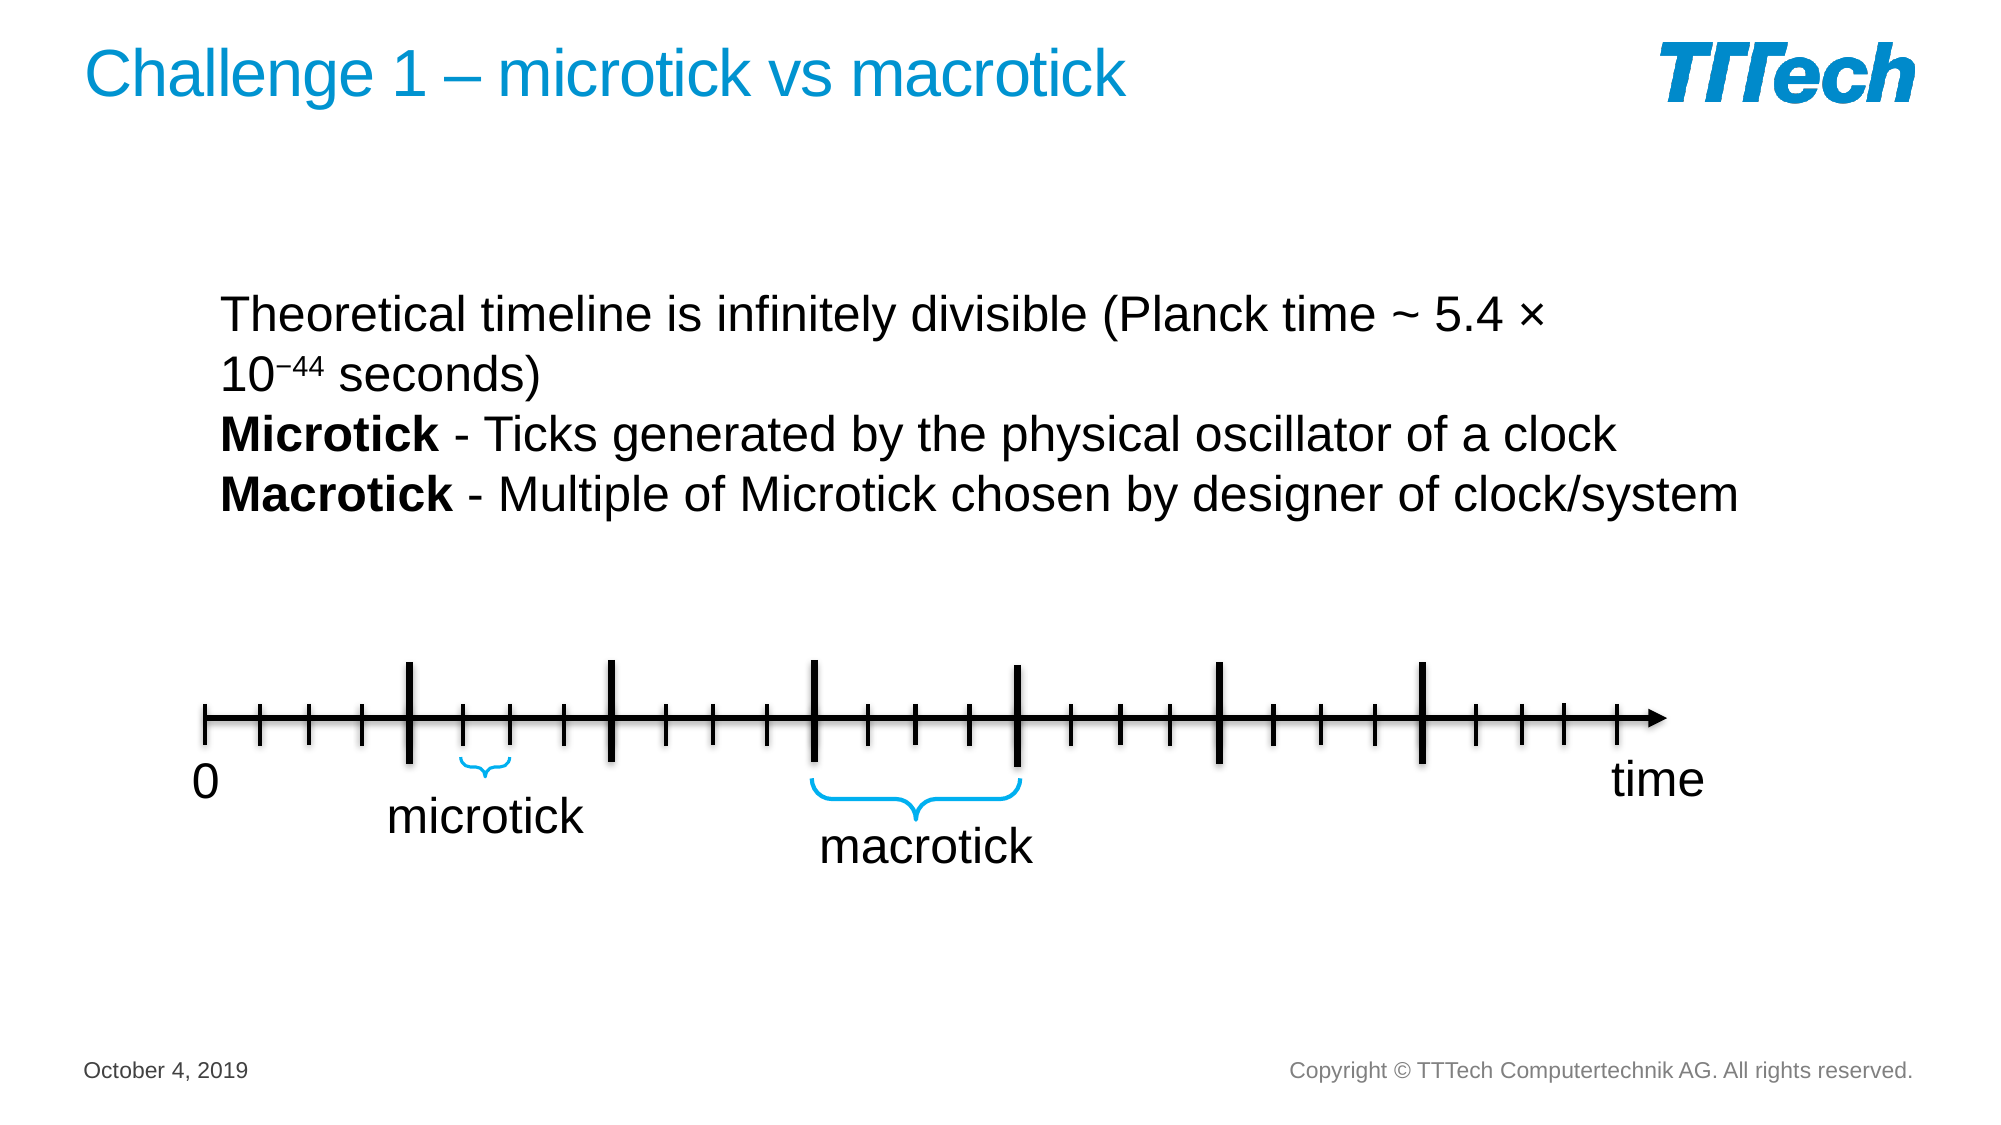

# Challenge 1 – microtick vs macrotick
Theoretical timeline is infinitely divisible (Planck time ~ 5.4 × 10−44 seconds)
Microtick - Ticks generated by the physical oscillator of a clock
Macrotick - Multiple of Microtick chosen by designer of clock/system

time
0

microtick
macrotick
Copyright © TTTech Computertechnik AG. All rights reserved.
October 4, 2019